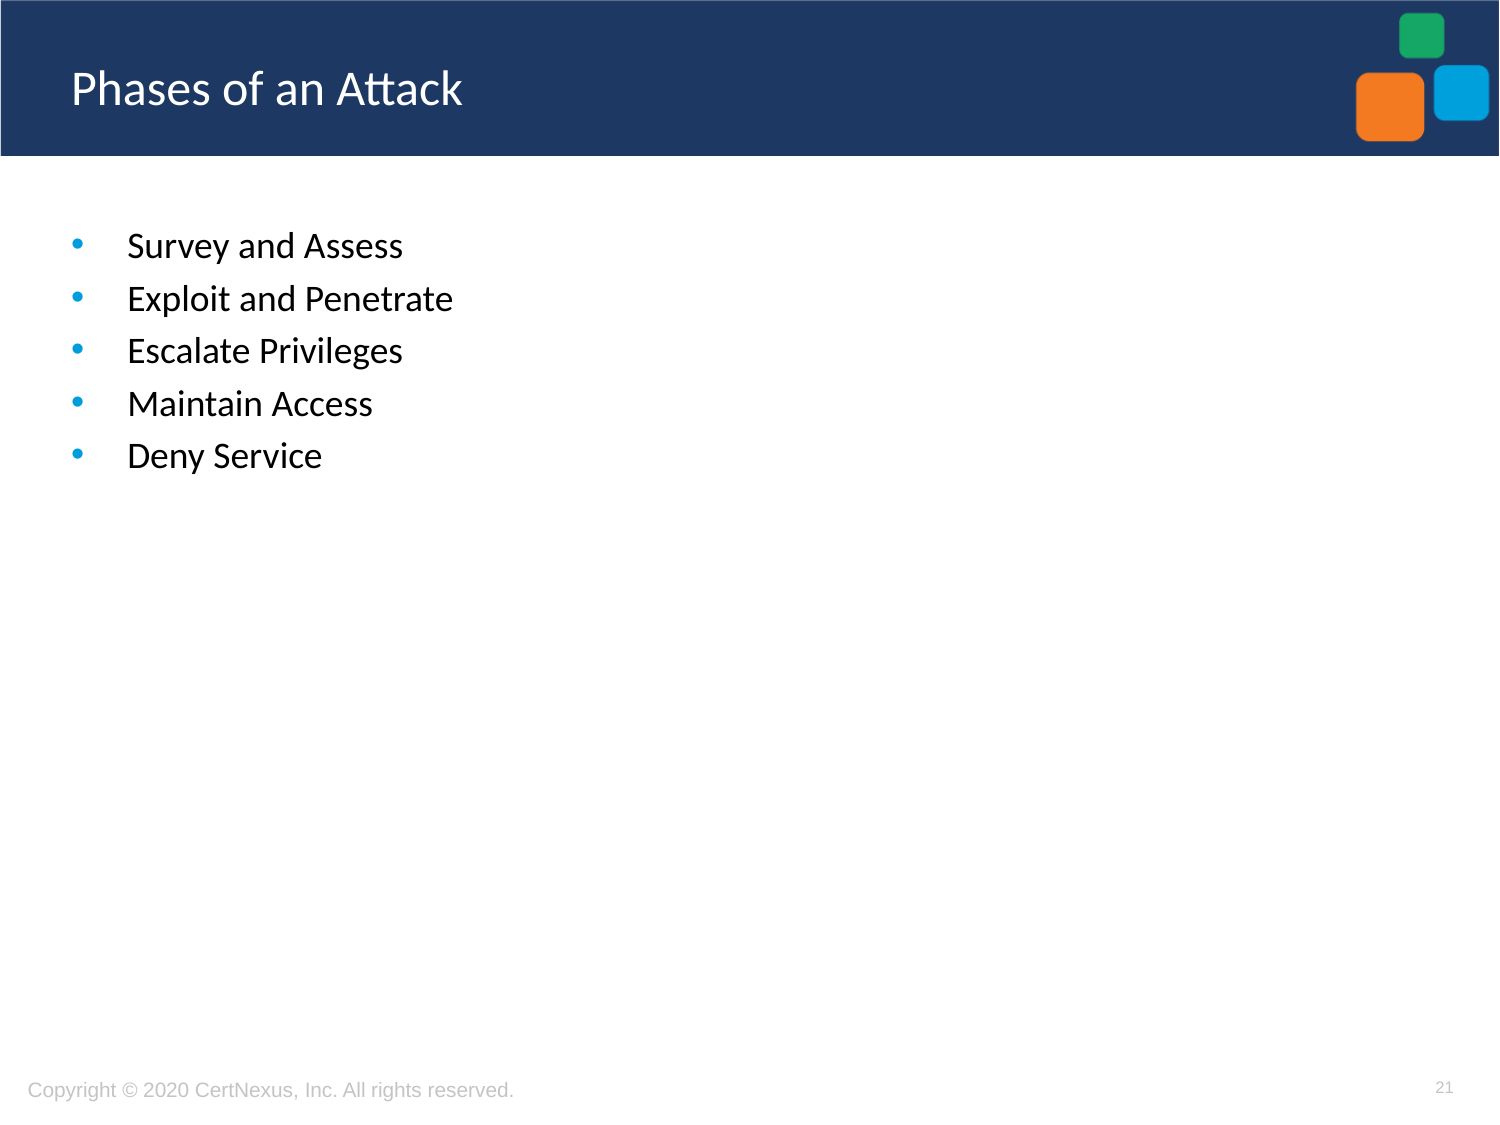

# Phases of an Attack
Survey and Assess
Exploit and Penetrate
Escalate Privileges
Maintain Access
Deny Service
21